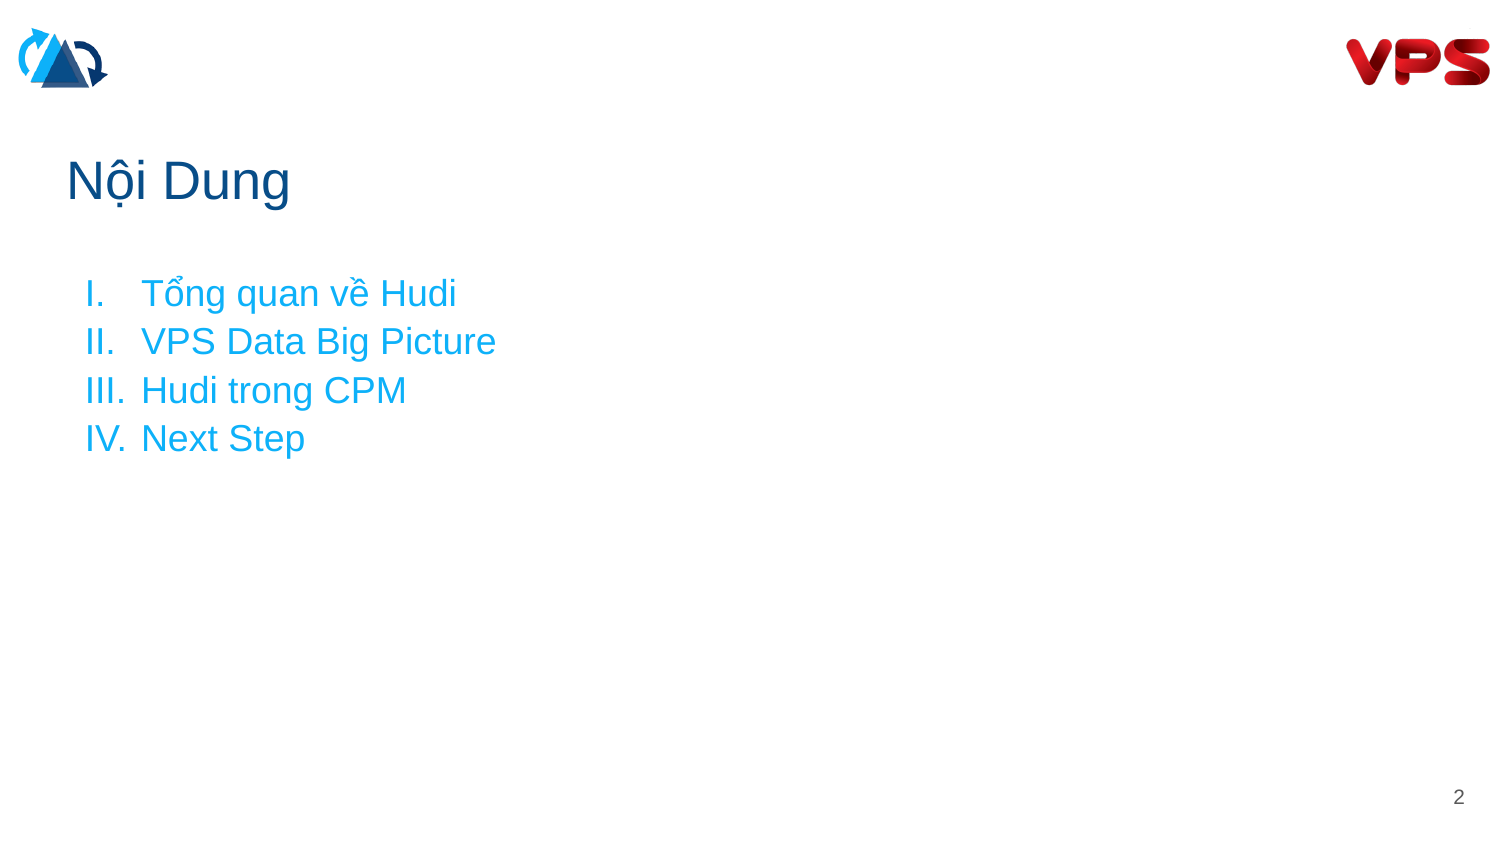

# Nội Dung
Tổng quan về Hudi
VPS Data Big Picture
Hudi trong CPM
Next Step
2